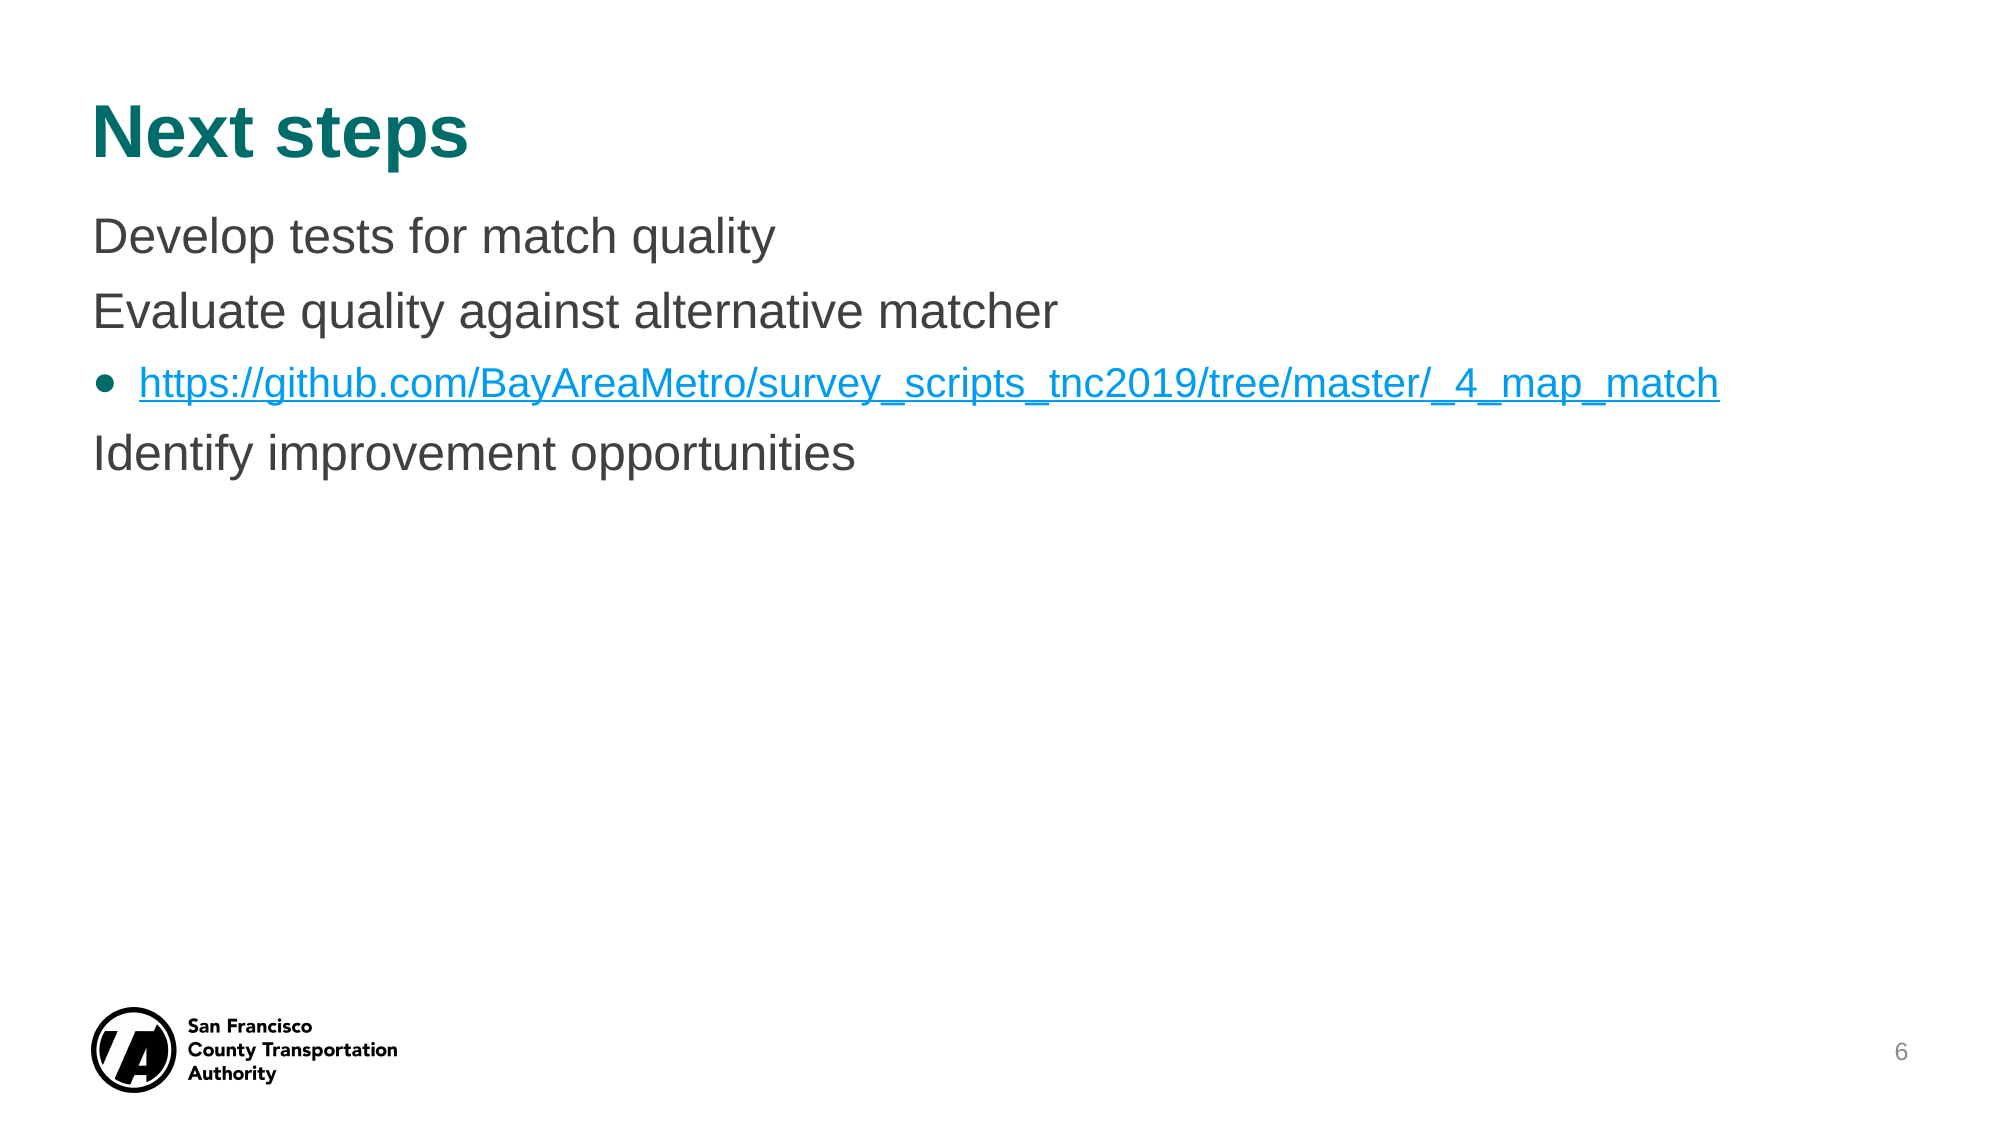

Next steps
Develop tests for match quality
Evaluate quality against alternative matcher
https://github.com/BayAreaMetro/survey_scripts_tnc2019/tree/master/_4_map_match
Identify improvement opportunities

6